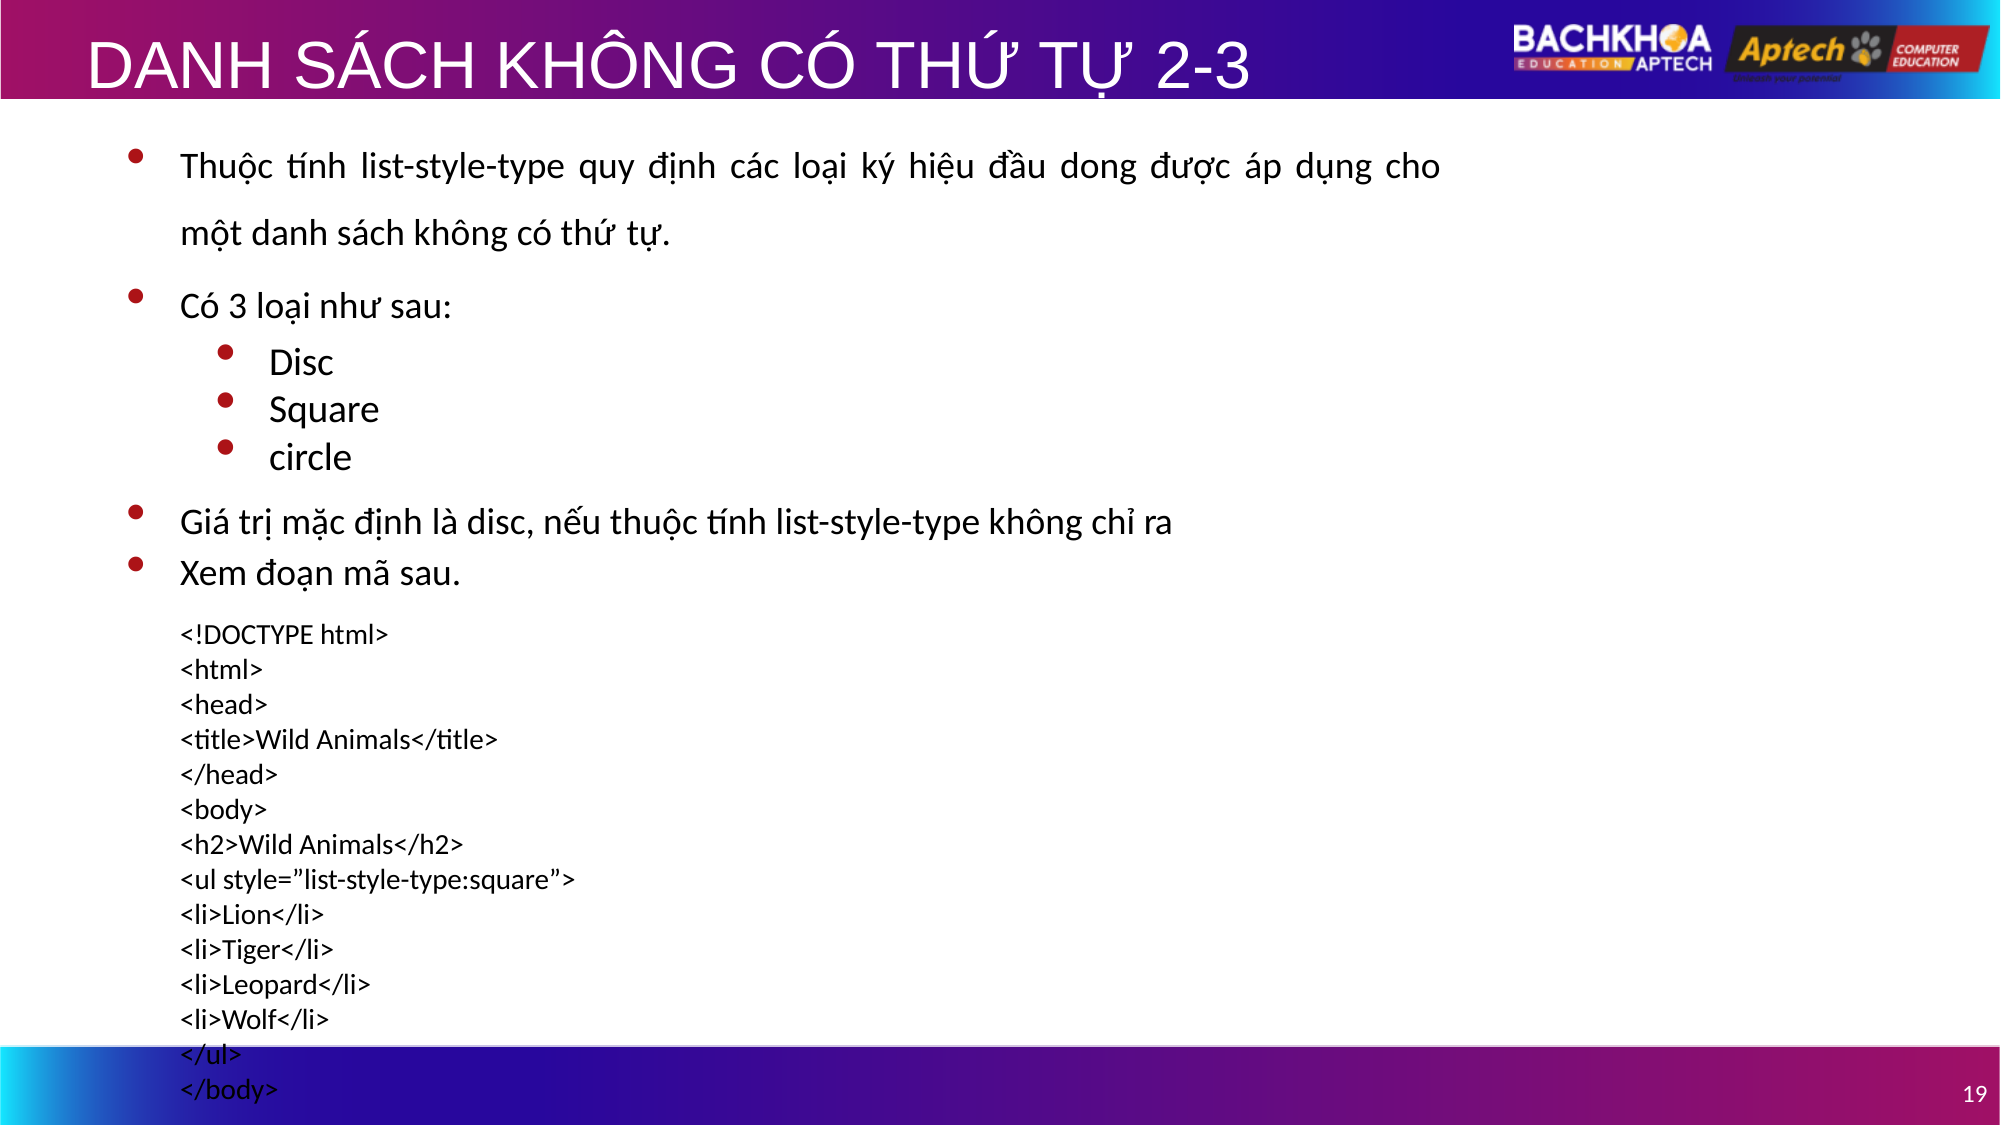

# DANH SÁCH KHÔNG CÓ THỨ TỰ 2-3

Thuộc tính list-style-type quy định các loại ký hiệu đầu dong được áp dụng cho
một danh sách không có thứ tự.
Có 3 loại như sau:
Disc
Square
circle
Giá trị mặc định là disc, nếu thuộc tính list-style-type không chỉ ra
Xem đoạn mã sau.
<!DOCTYPE html>
<html>
<head>
<title>Wild Animals</title>
</head>
<body>
<h2>Wild Animals</h2>
<ul style=”list-style-type:square”>
<li>Lion</li>
<li>Tiger</li>
<li>Leopard</li>
<li>Wolf</li>
</ul>
</body>
</html>
19